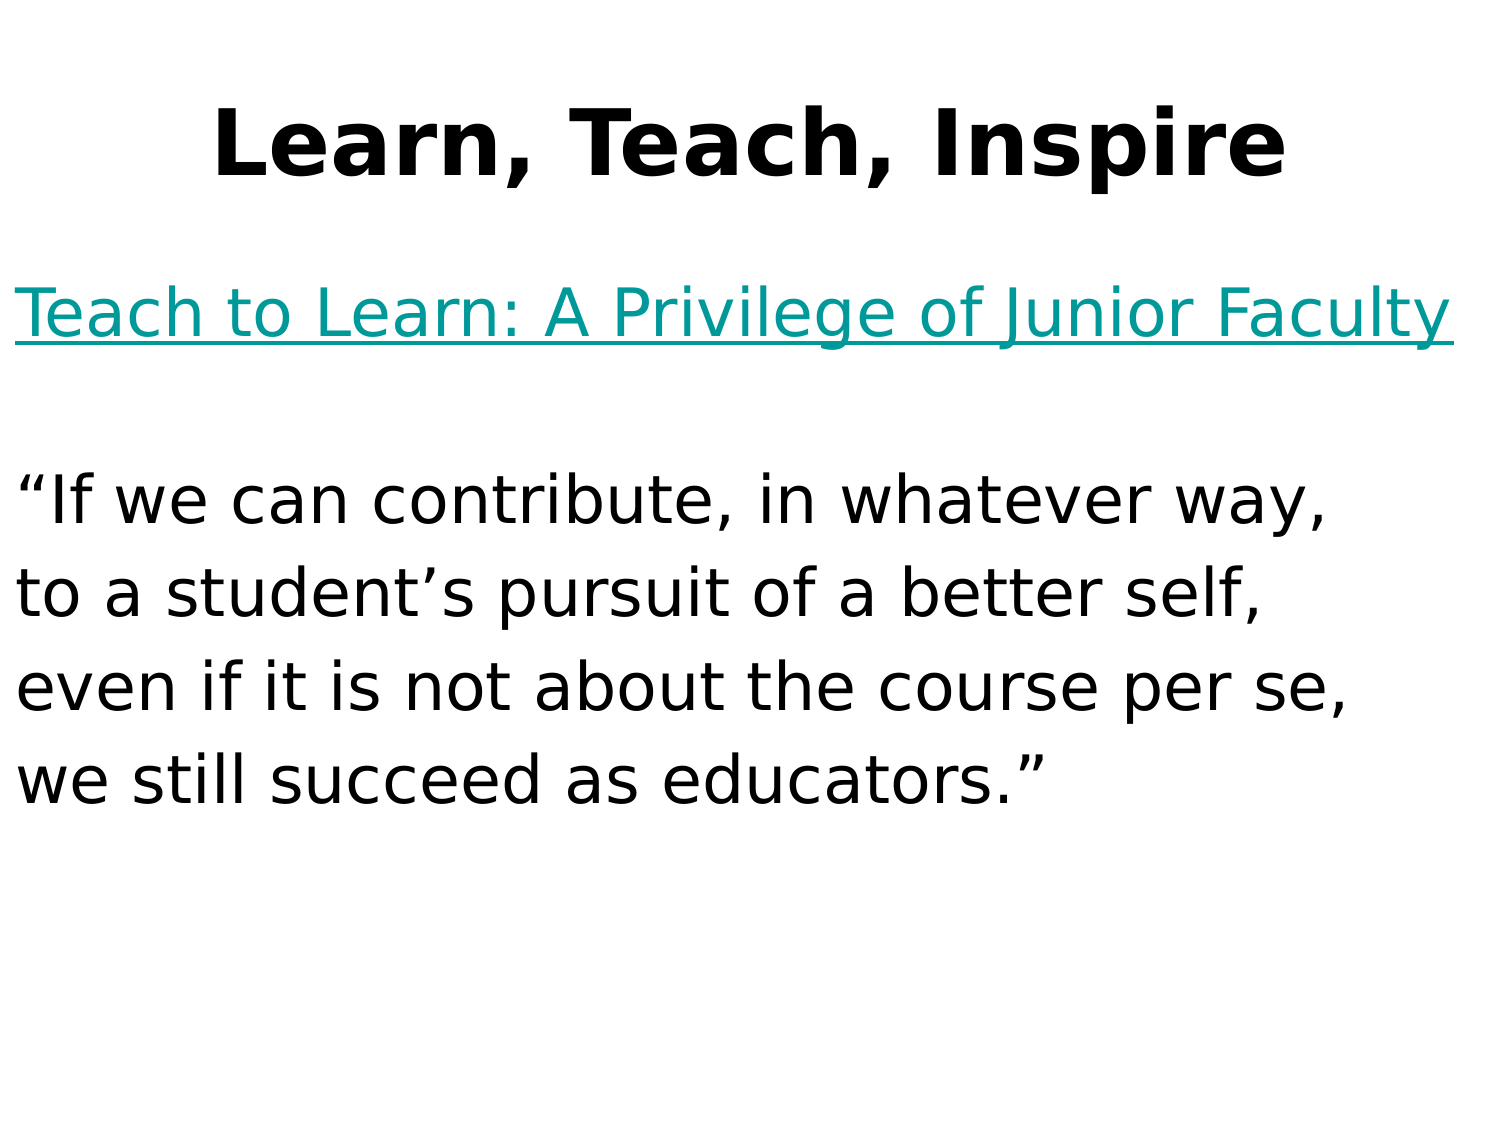

# Learn, Teach, Inspire
Teach to Learn: A Privilege of Junior Faculty

“If we can contribute, in whatever way,
to a student’s pursuit of a better self,
even if it is not about the course per se,
we still succeed as educators.”